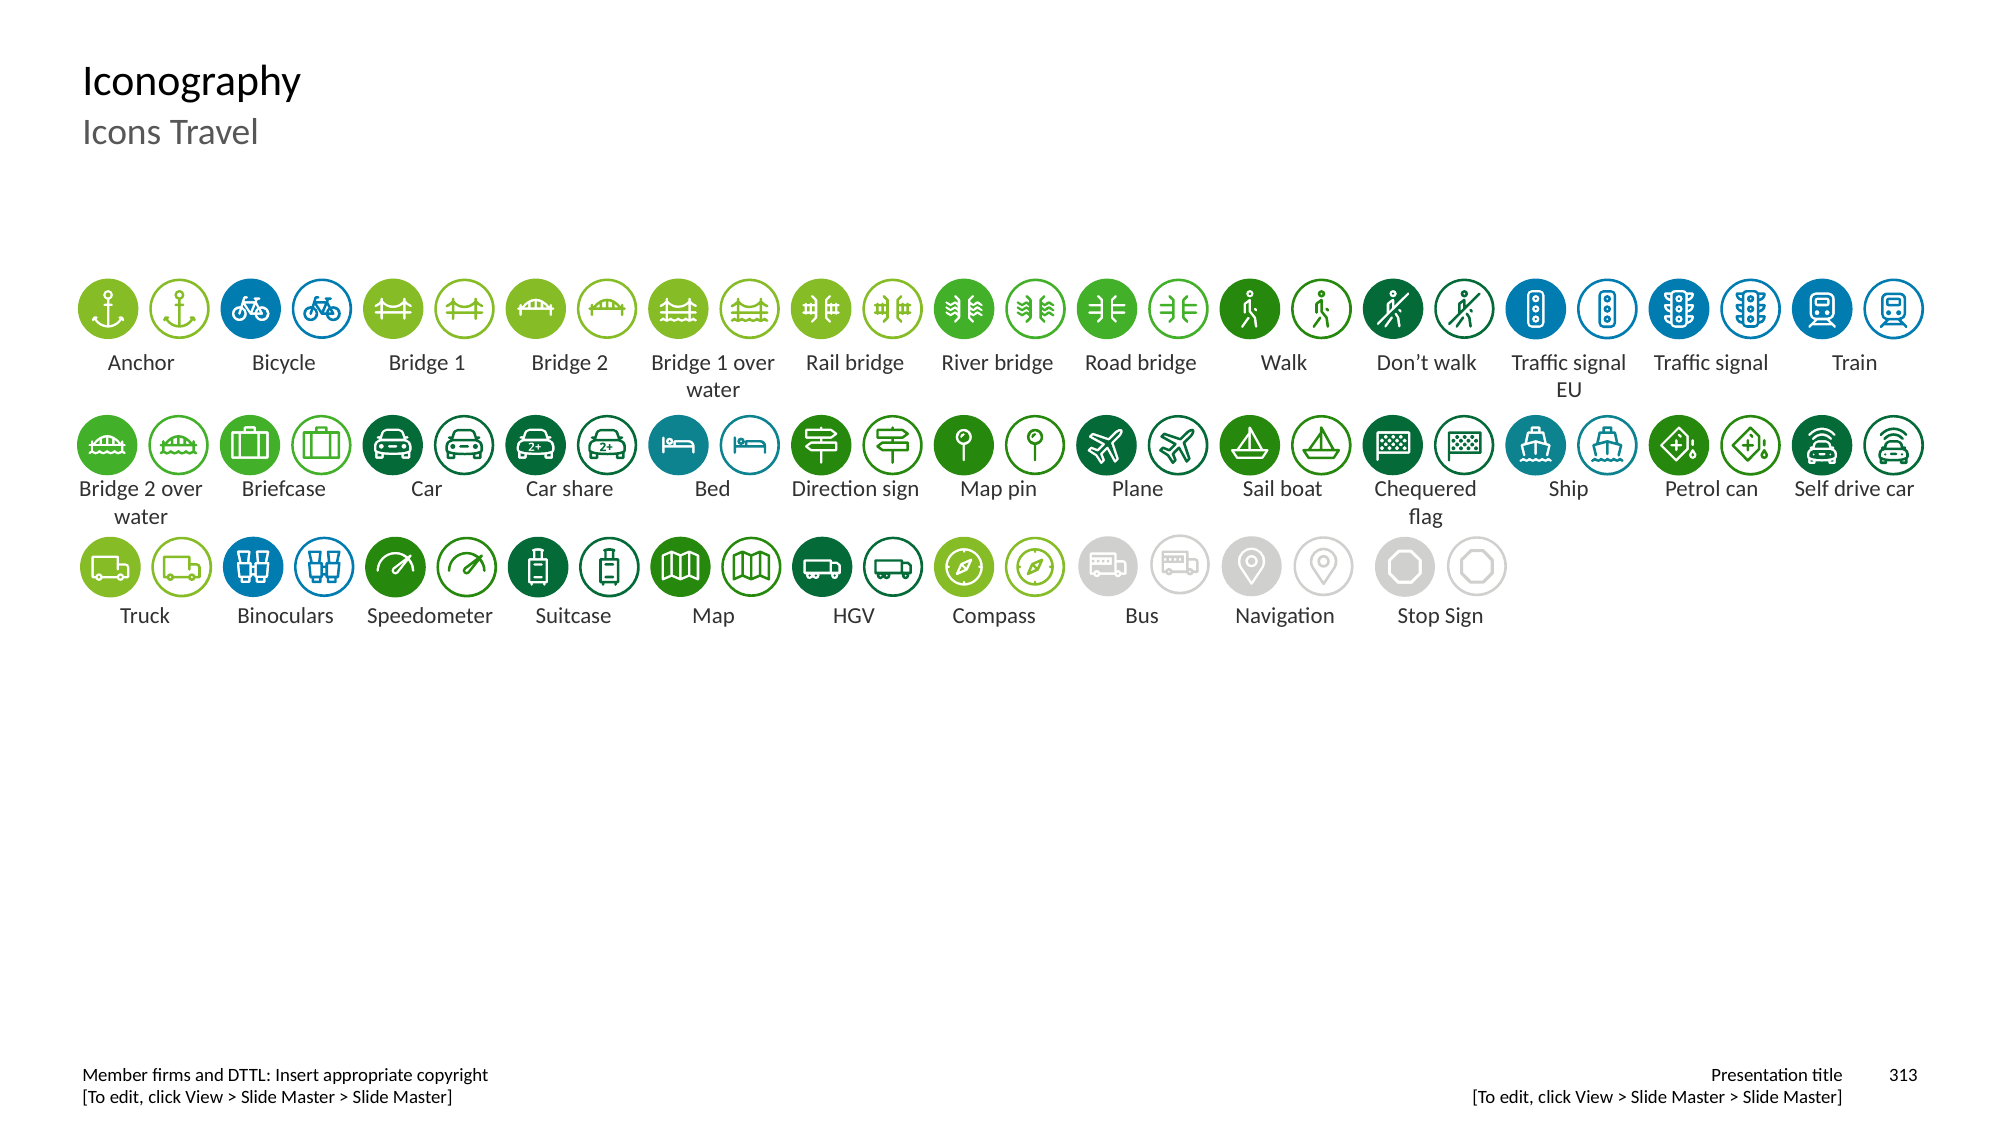

# Iconography
Icons Travel

Anchor
Bicycle
Bridge 1
Bridge 2
Bridge 1 over water
Rail bridge
River bridge
Road bridge
Walk
Don’t walk
Traffic signal EU
Traffic signal
Train

Bridge 2 over water
Briefcase
Car
Car share
Bed
Direction sign
Map pin
Plane
Sail boat
Chequered flag
Ship
Petrol can
Self drive car

Bus
Navigation
Stop Sign
Truck
Binoculars
Speedometer
Suitcase
Map
HGV
Compass